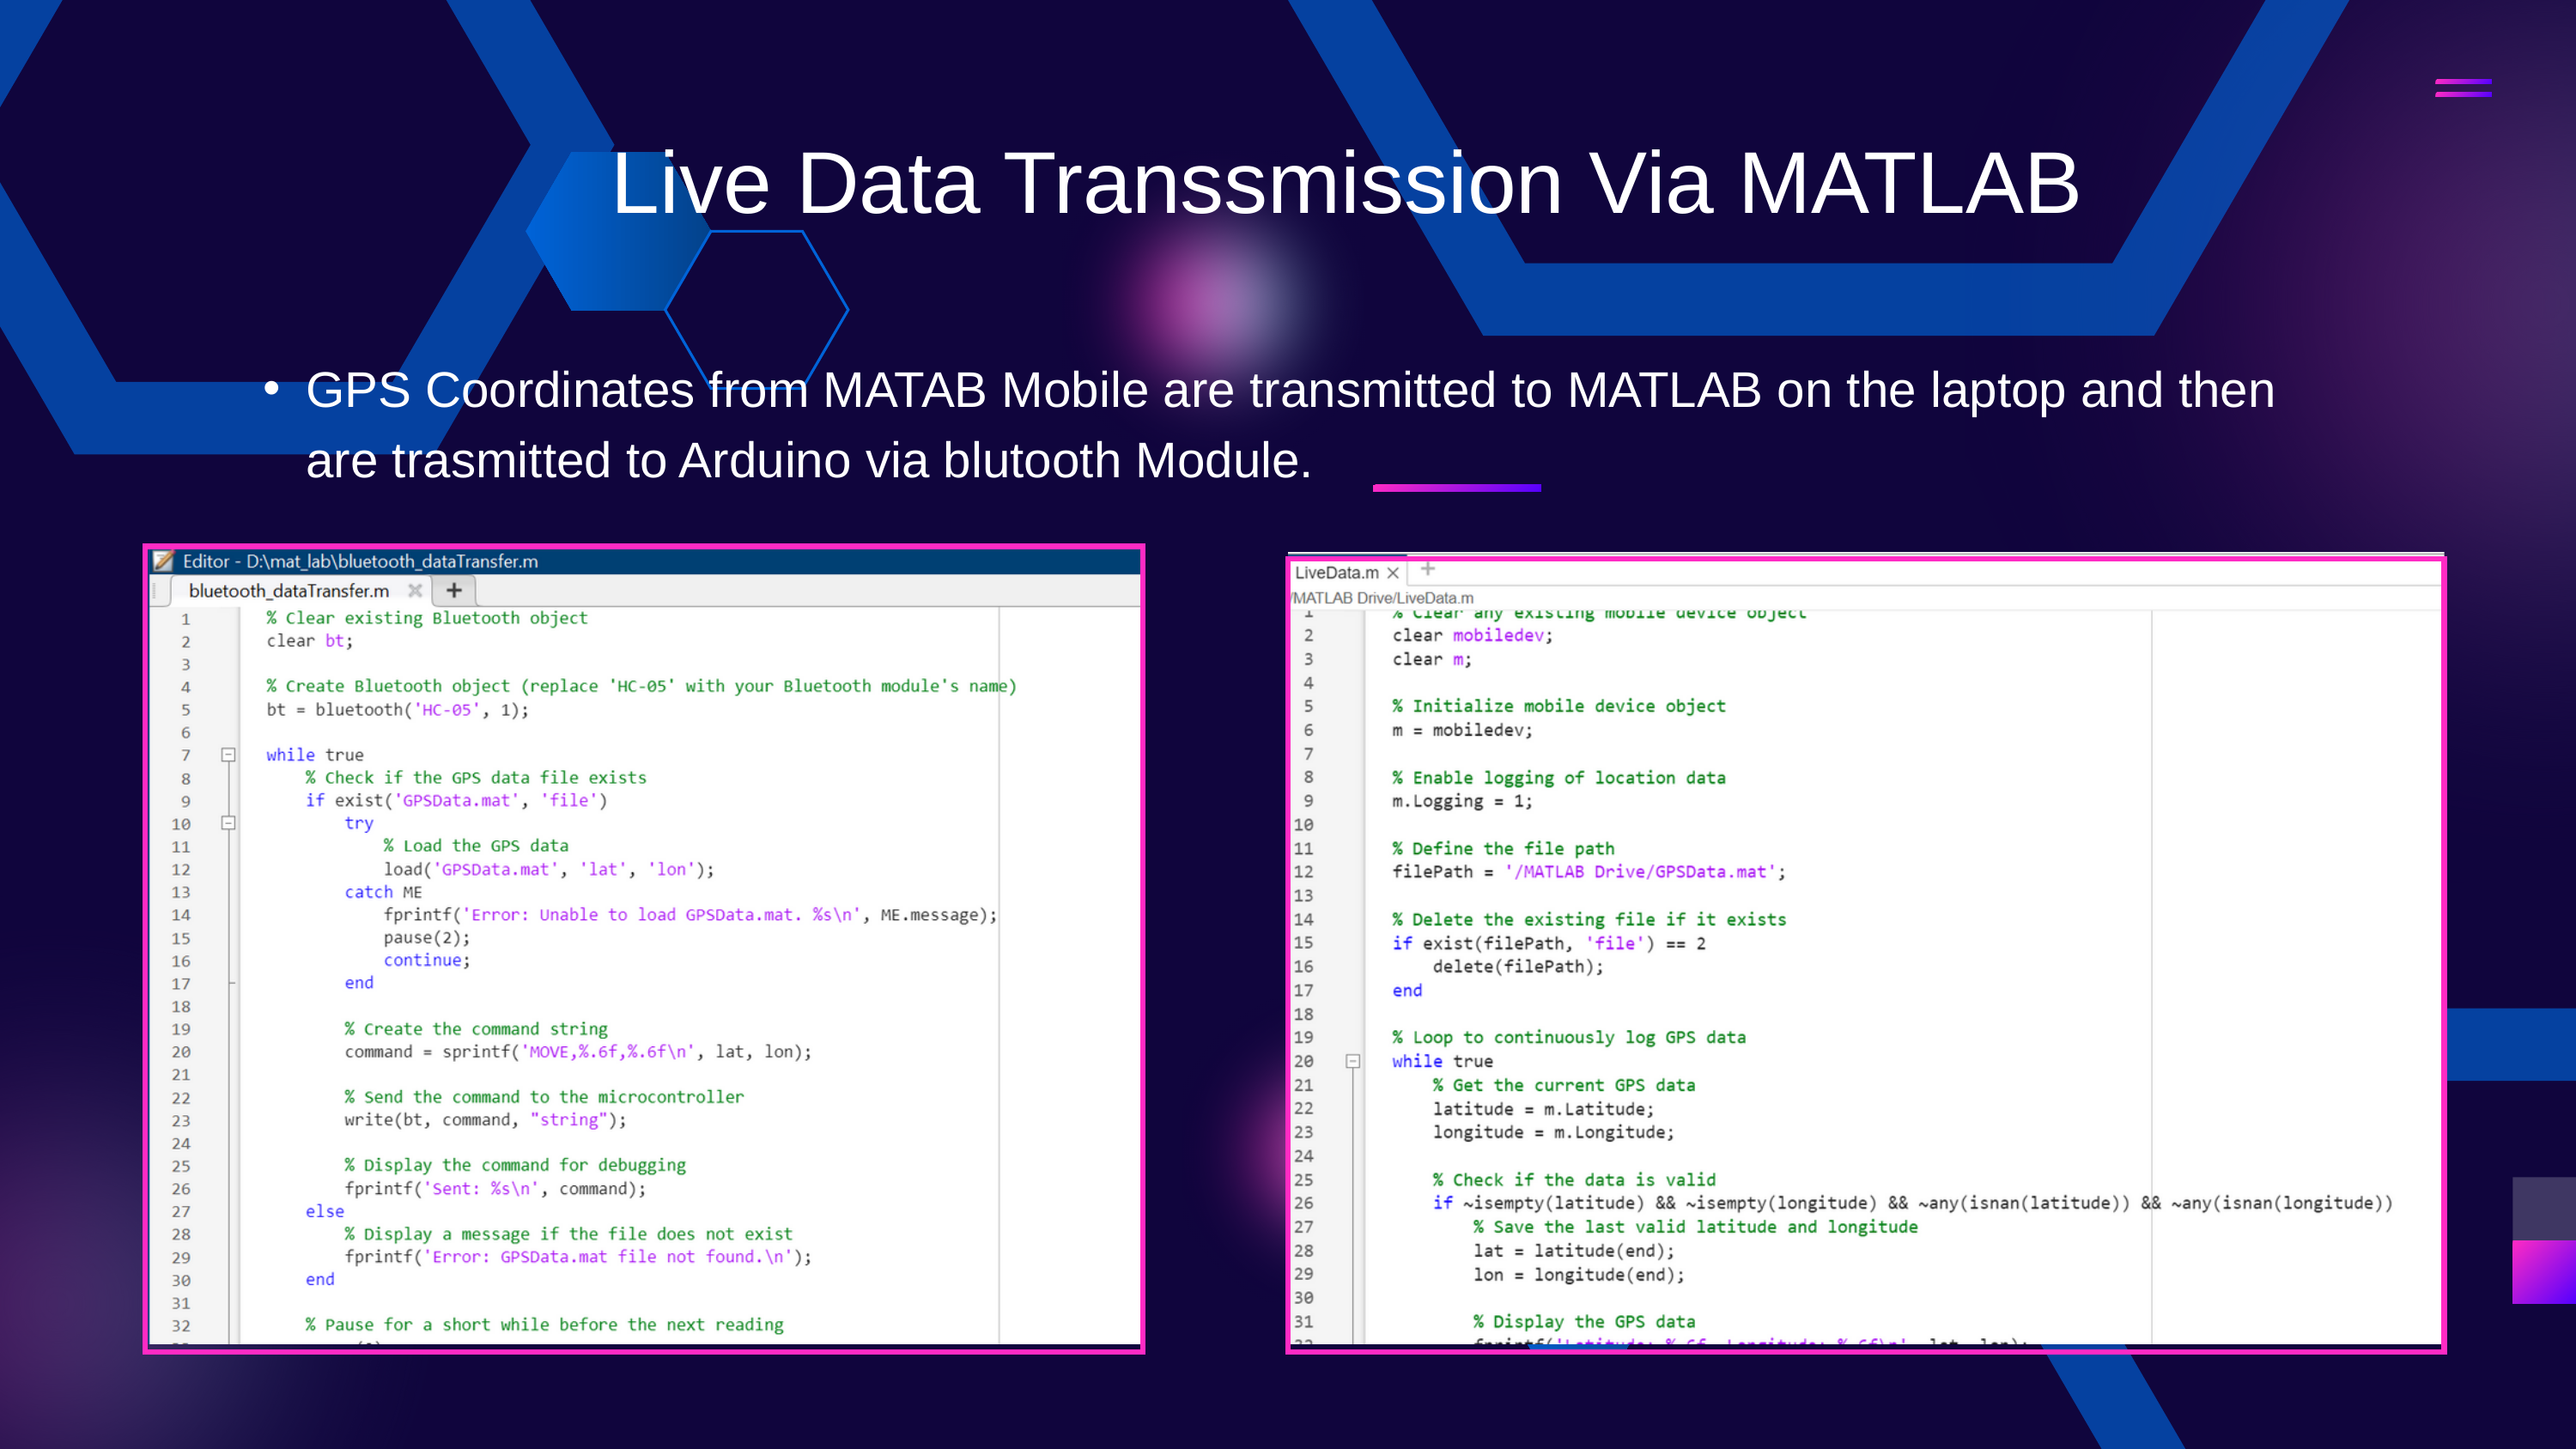

Live Data Transsmission Via MATLAB

GPS Coordinates from MATAB Mobile are transmitted to MATLAB on the laptop and then are trasmitted to Arduino via blutooth Module.